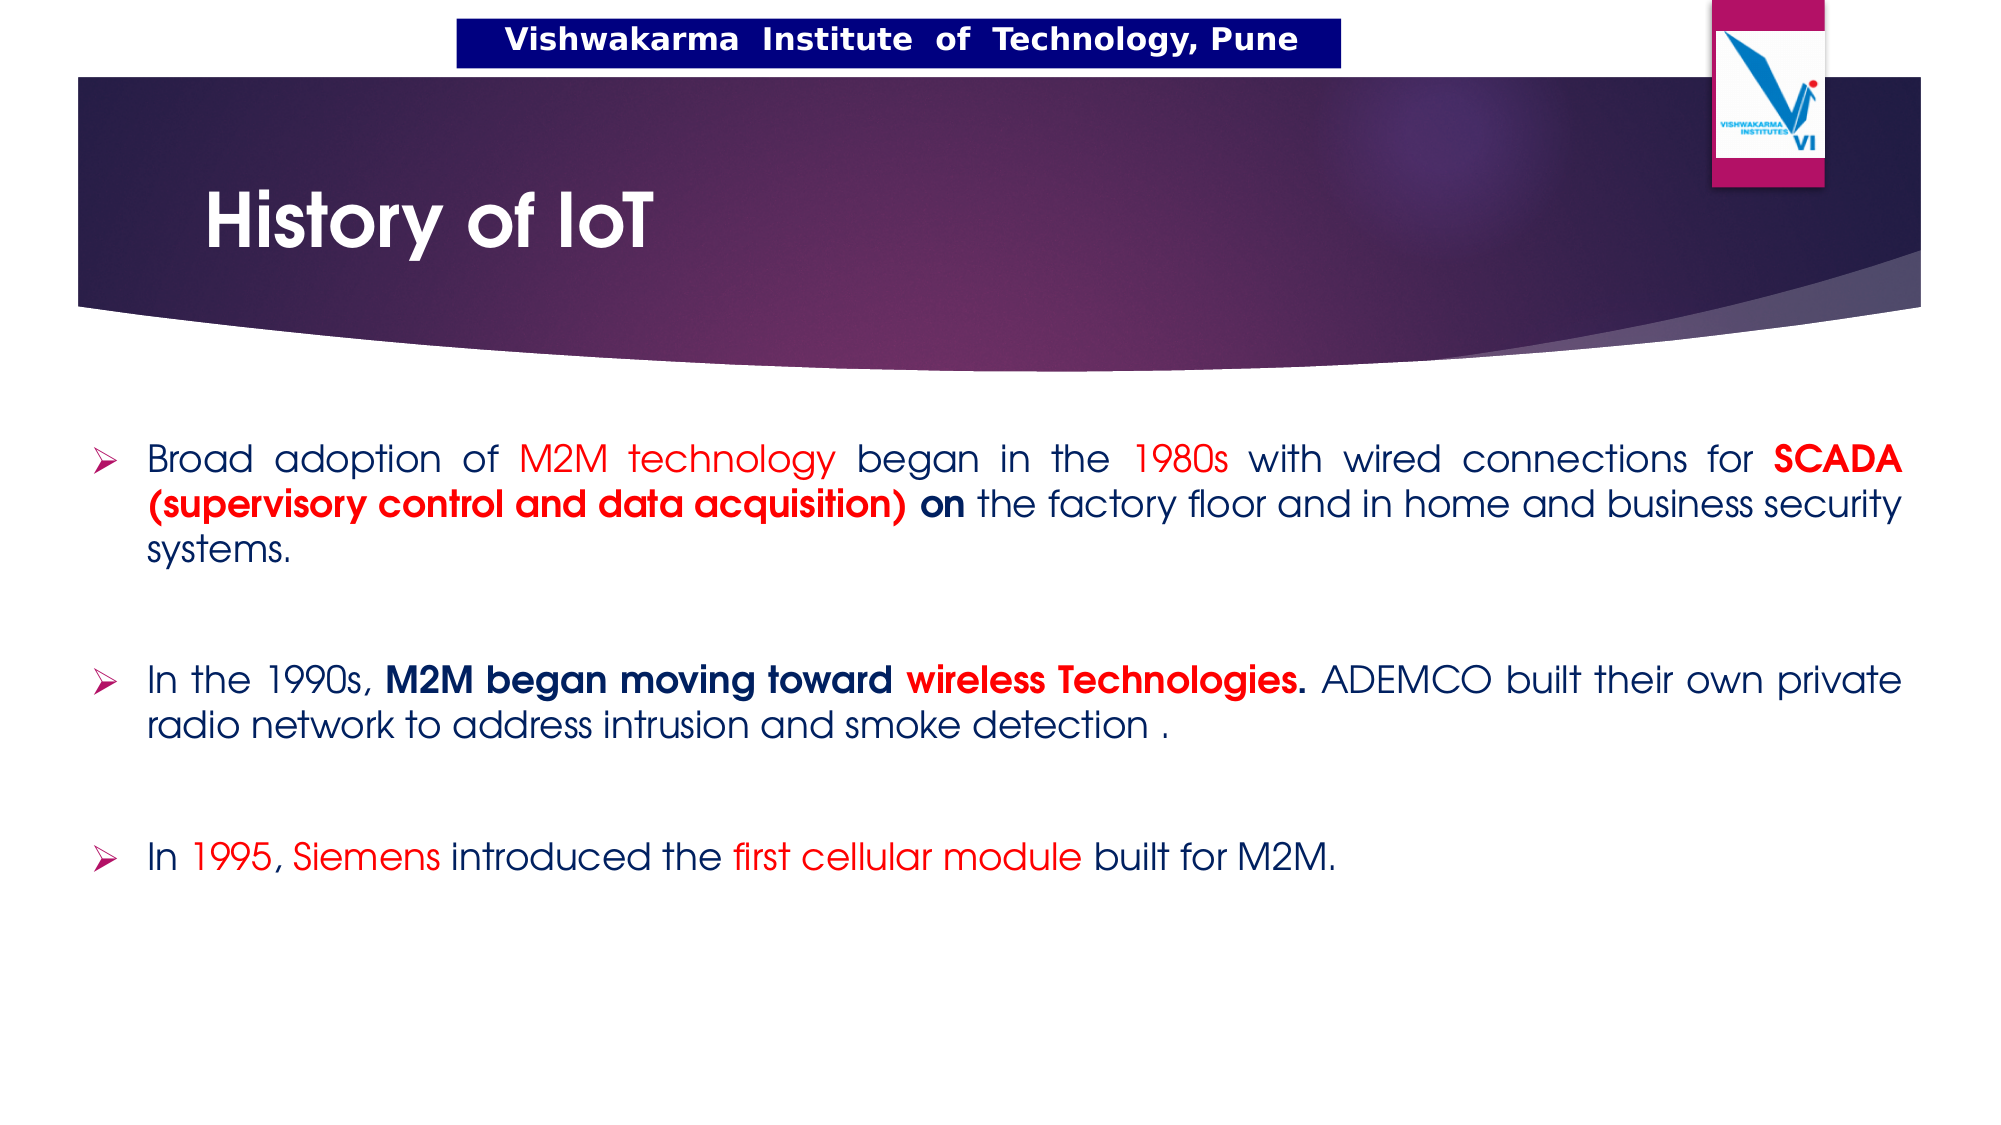

# History of IoT
Broad adoption of M2M technology began in the 1980s with wired connections for SCADA (supervisory control and data acquisition) on the factory floor and in home and business security systems.

In the 1990s, M2M began moving toward wireless Technologies. ADEMCO built their own private radio network to address intrusion and smoke detection .

In 1995, Siemens introduced the first cellular module built for M2M.